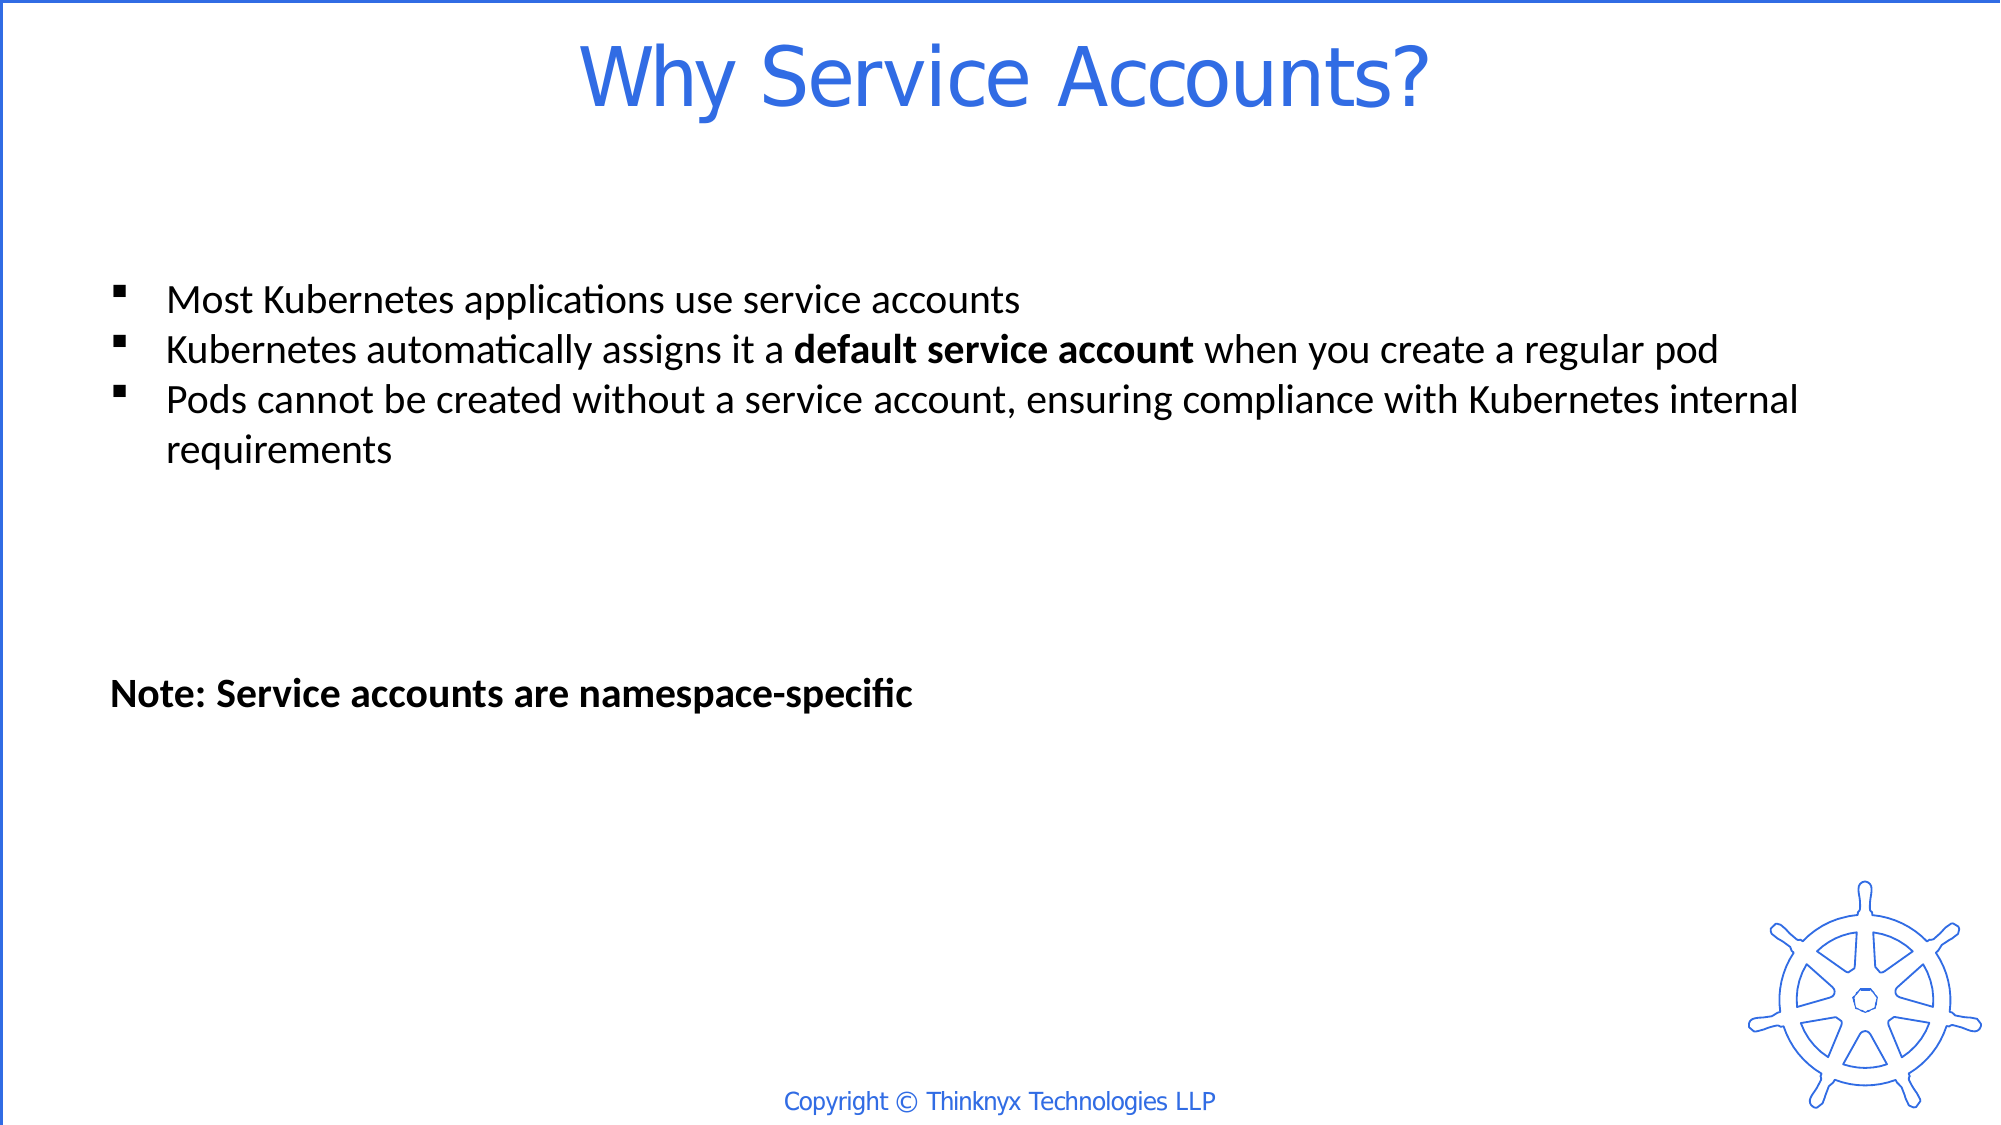

# Why Service Accounts?
Most Kubernetes applications use service accounts
Kubernetes automatically assigns it a default service account when you create a regular pod
Pods cannot be created without a service account, ensuring compliance with Kubernetes internal requirements
Note: Service accounts are namespace-specific
Copyright © Thinknyx Technologies LLP